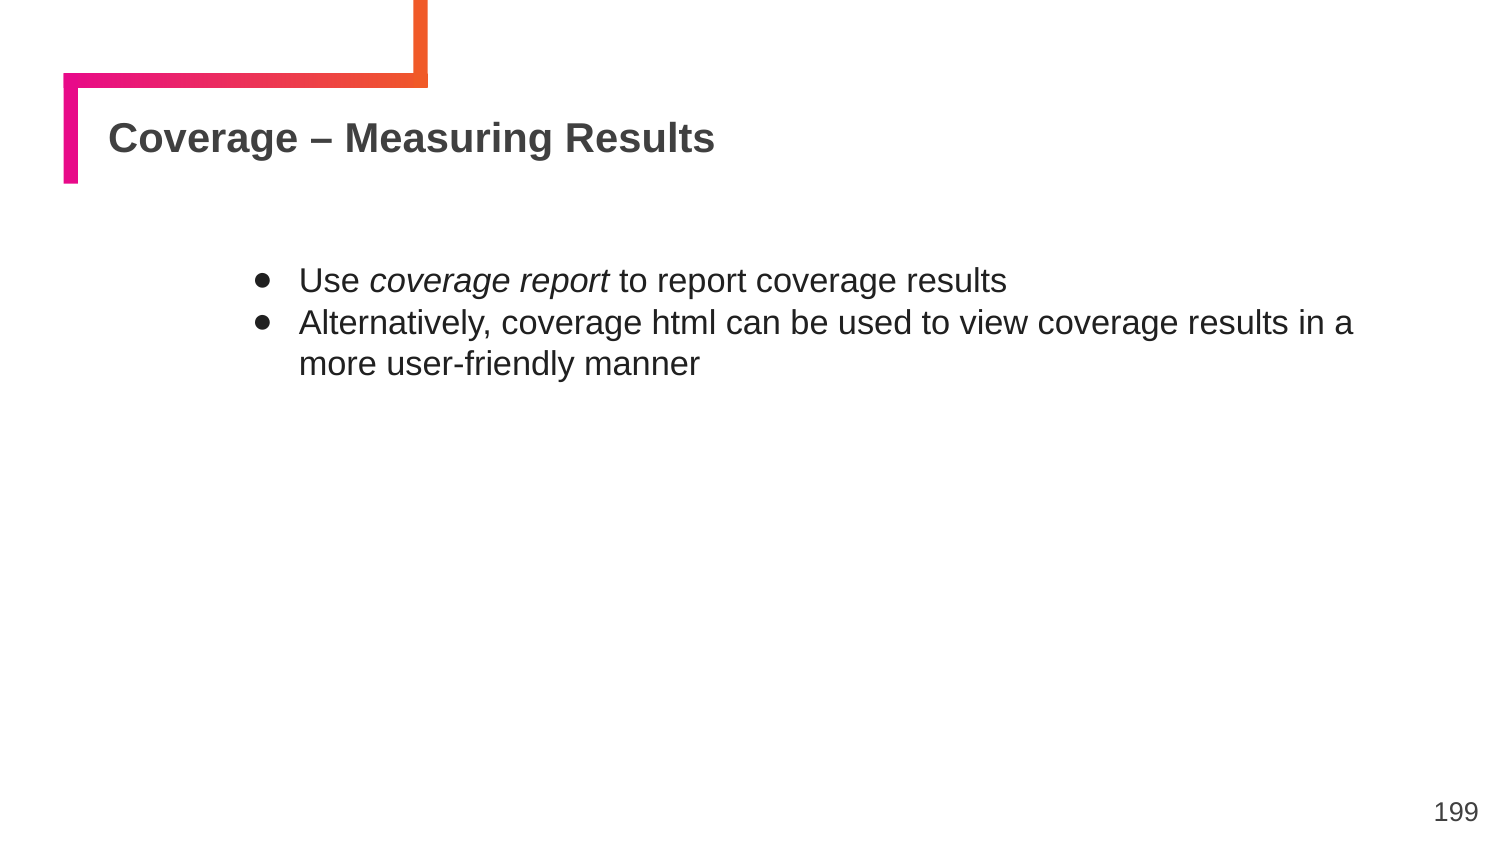

# Coverage – Measuring Results

Use coverage report to report coverage results
Alternatively, coverage html can be used to view coverage results in a more user-friendly manner
199